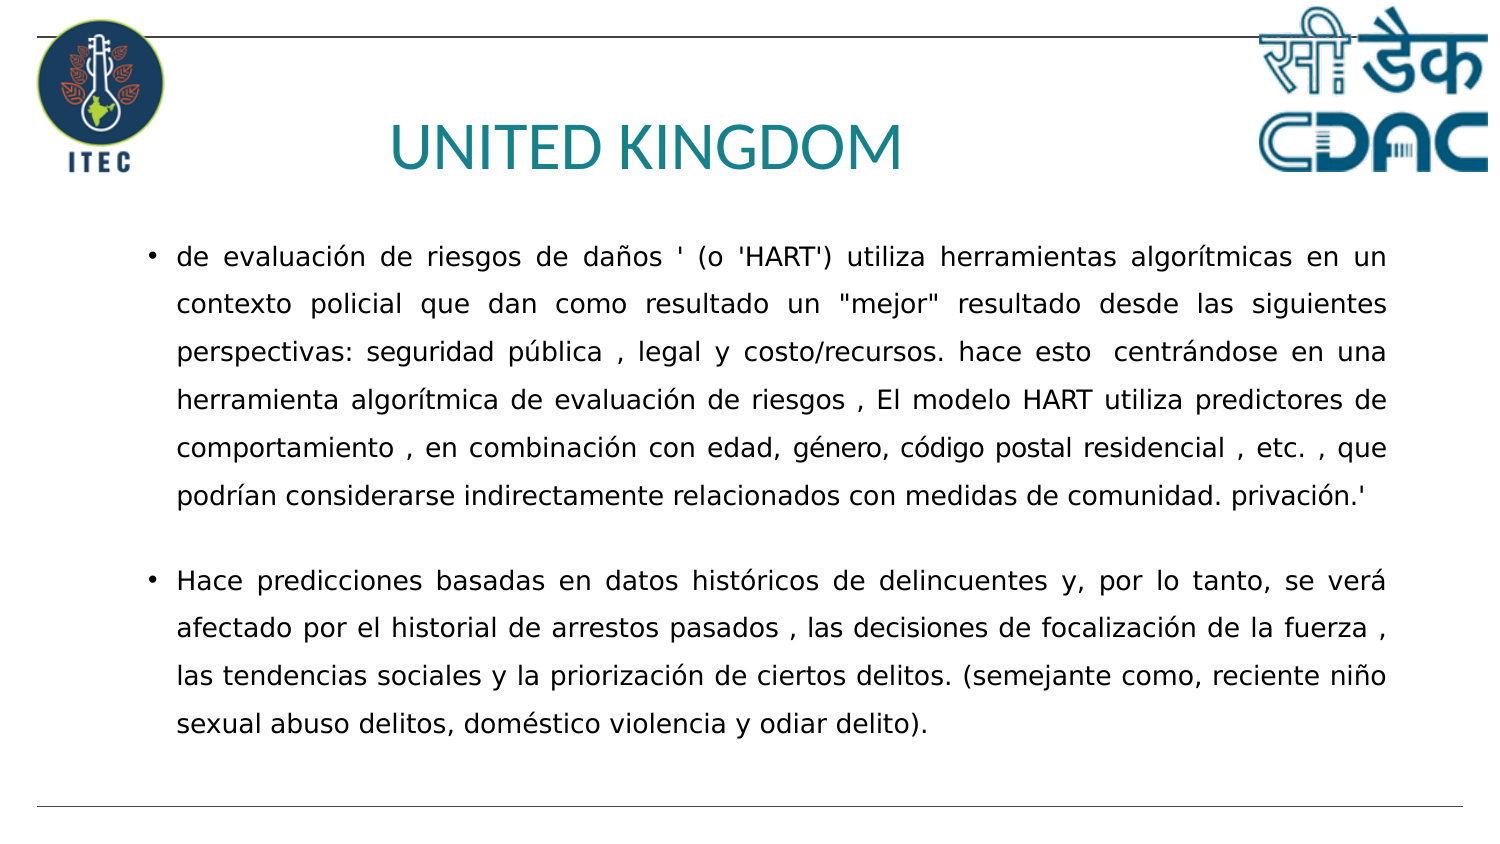

# UNITED KINGDOM
de evaluación de riesgos de daños ' (o 'HART') utiliza herramientas algorítmicas en un contexto policial que dan como resultado un "mejor" resultado desde las siguientes perspectivas: seguridad pública , legal y costo/recursos. hace esto​ centrándose en una herramienta algorítmica de evaluación de riesgos , El modelo HART utiliza predictores de comportamiento , en combinación con edad, género, código postal residencial , etc. , que podrían considerarse indirectamente relacionados con medidas de comunidad. privación.'

Hace predicciones basadas en datos históricos de delincuentes y, por lo tanto, se verá afectado por el historial de arrestos pasados , las decisiones de focalización de la fuerza , las tendencias sociales y la priorización de ciertos delitos. (semejante como, reciente niño sexual abuso delitos, doméstico violencia y odiar delito).